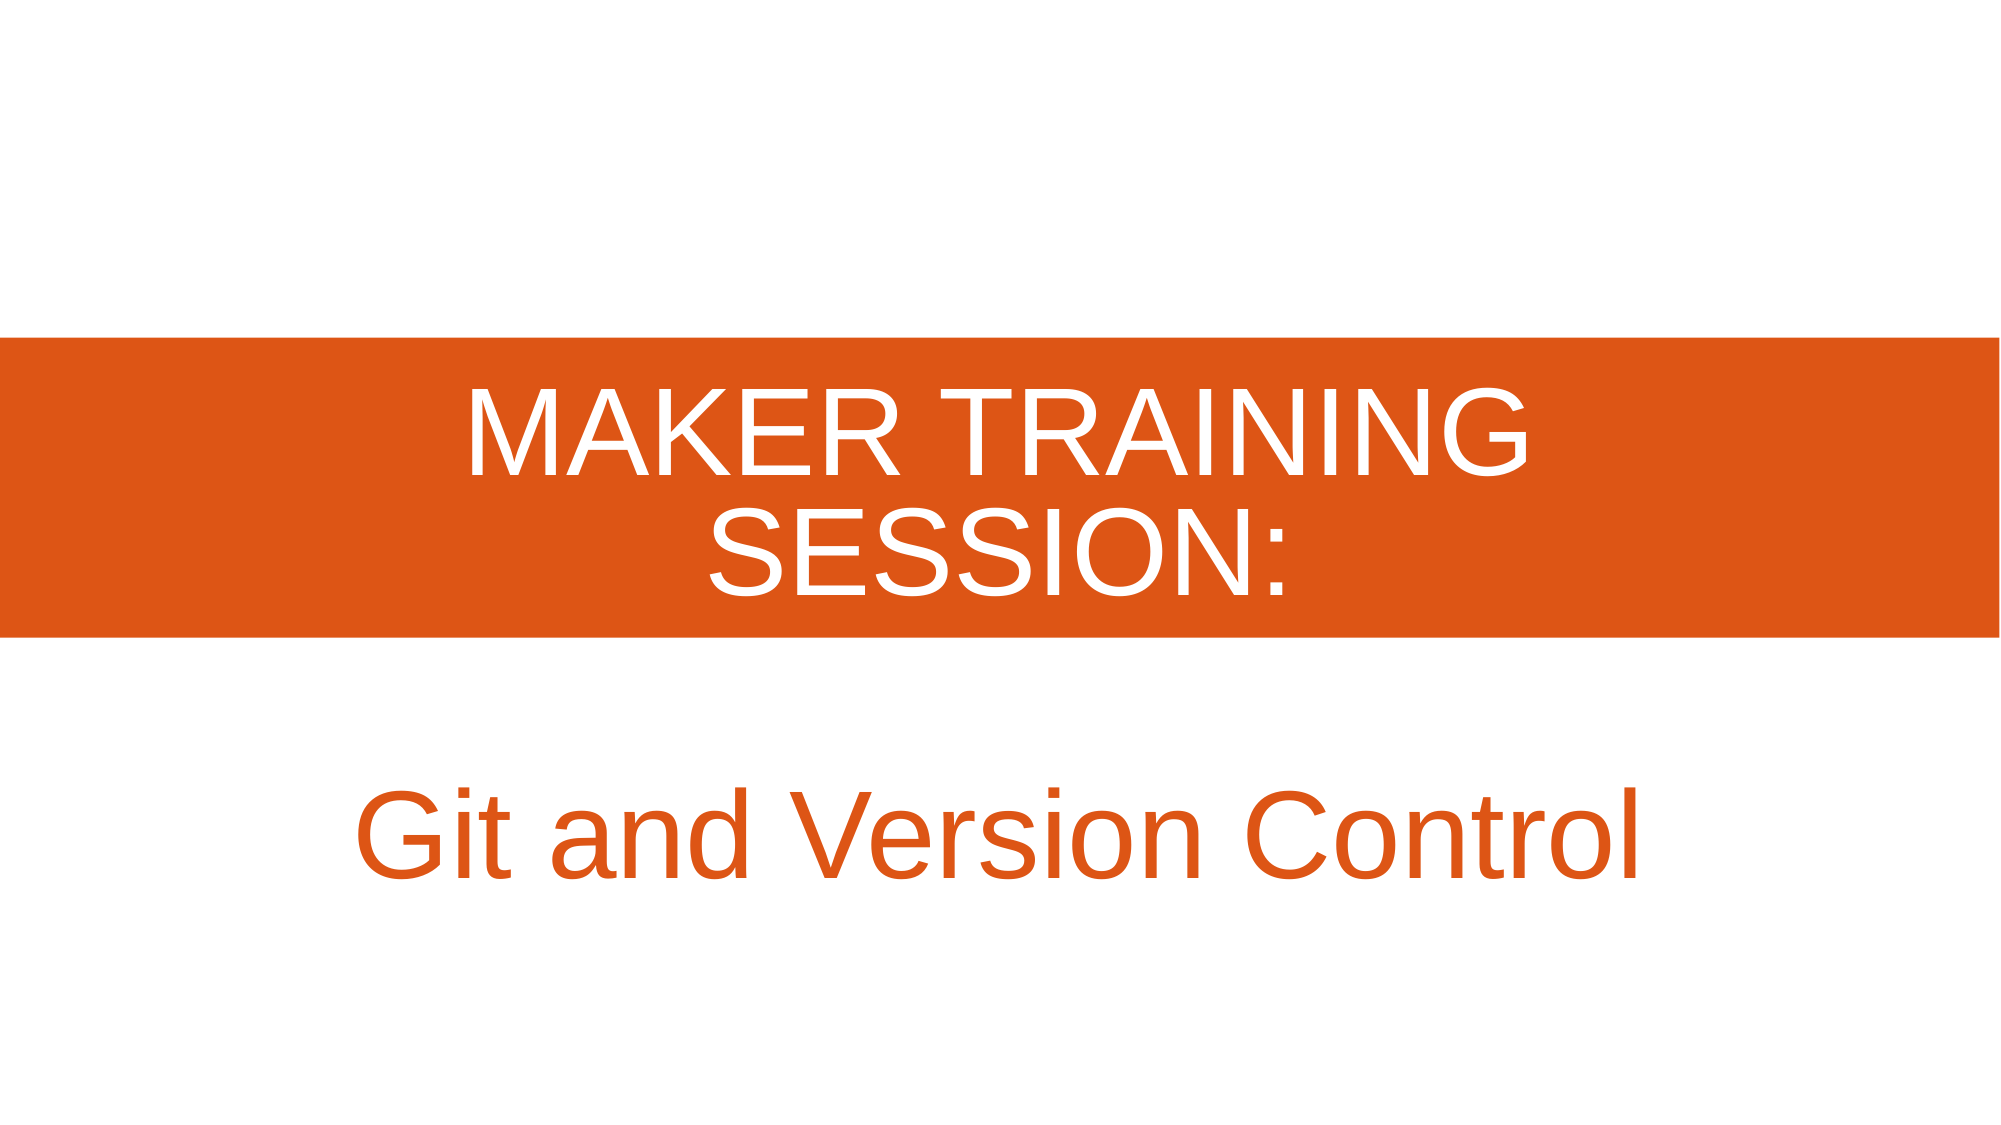

# MAKER TRAINING SESSION:
Git and Version Control